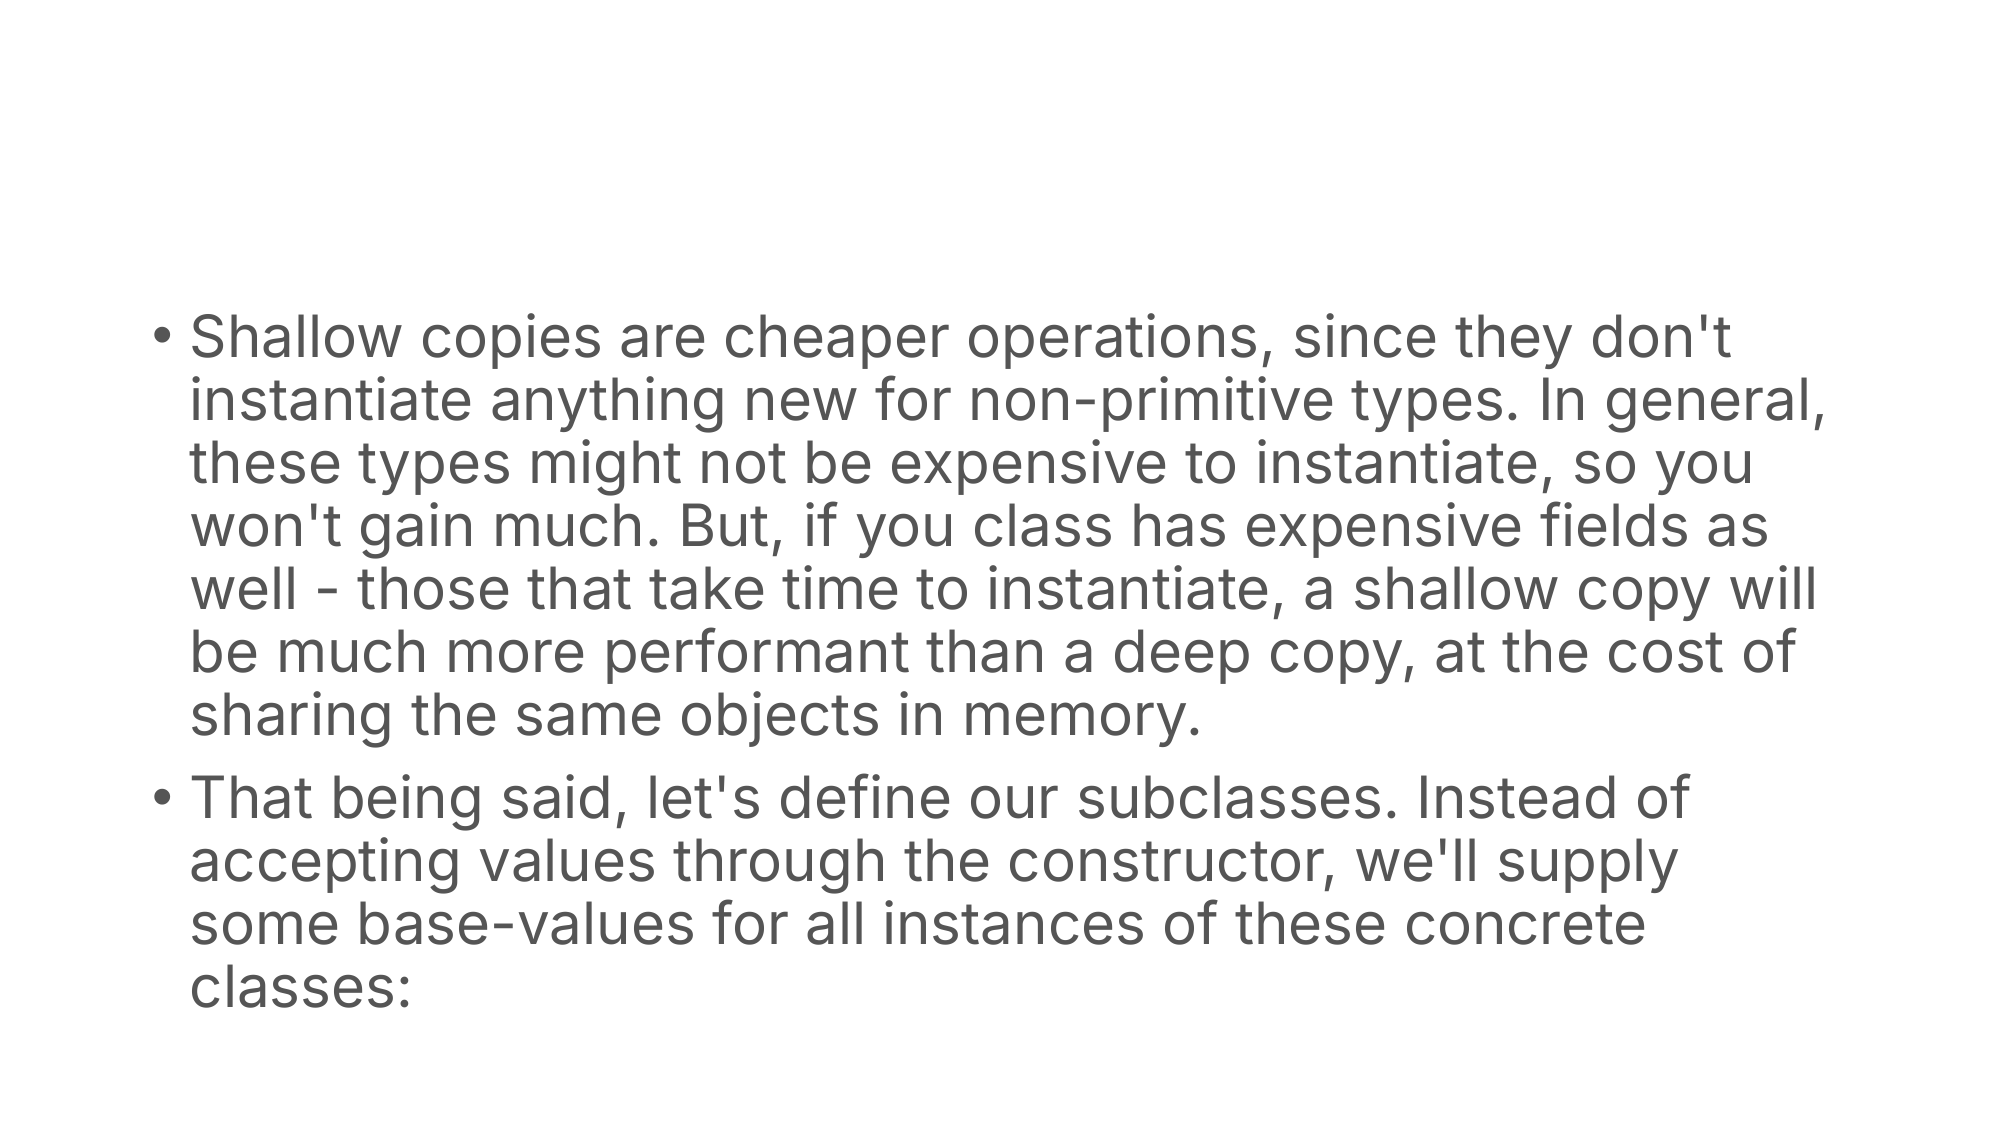

#
Shallow copies are cheaper operations, since they don't instantiate anything new for non-primitive types. In general, these types might not be expensive to instantiate, so you won't gain much. But, if you class has expensive fields as well - those that take time to instantiate, a shallow copy will be much more performant than a deep copy, at the cost of sharing the same objects in memory.
That being said, let's define our subclasses. Instead of accepting values through the constructor, we'll supply some base-values for all instances of these concrete classes: